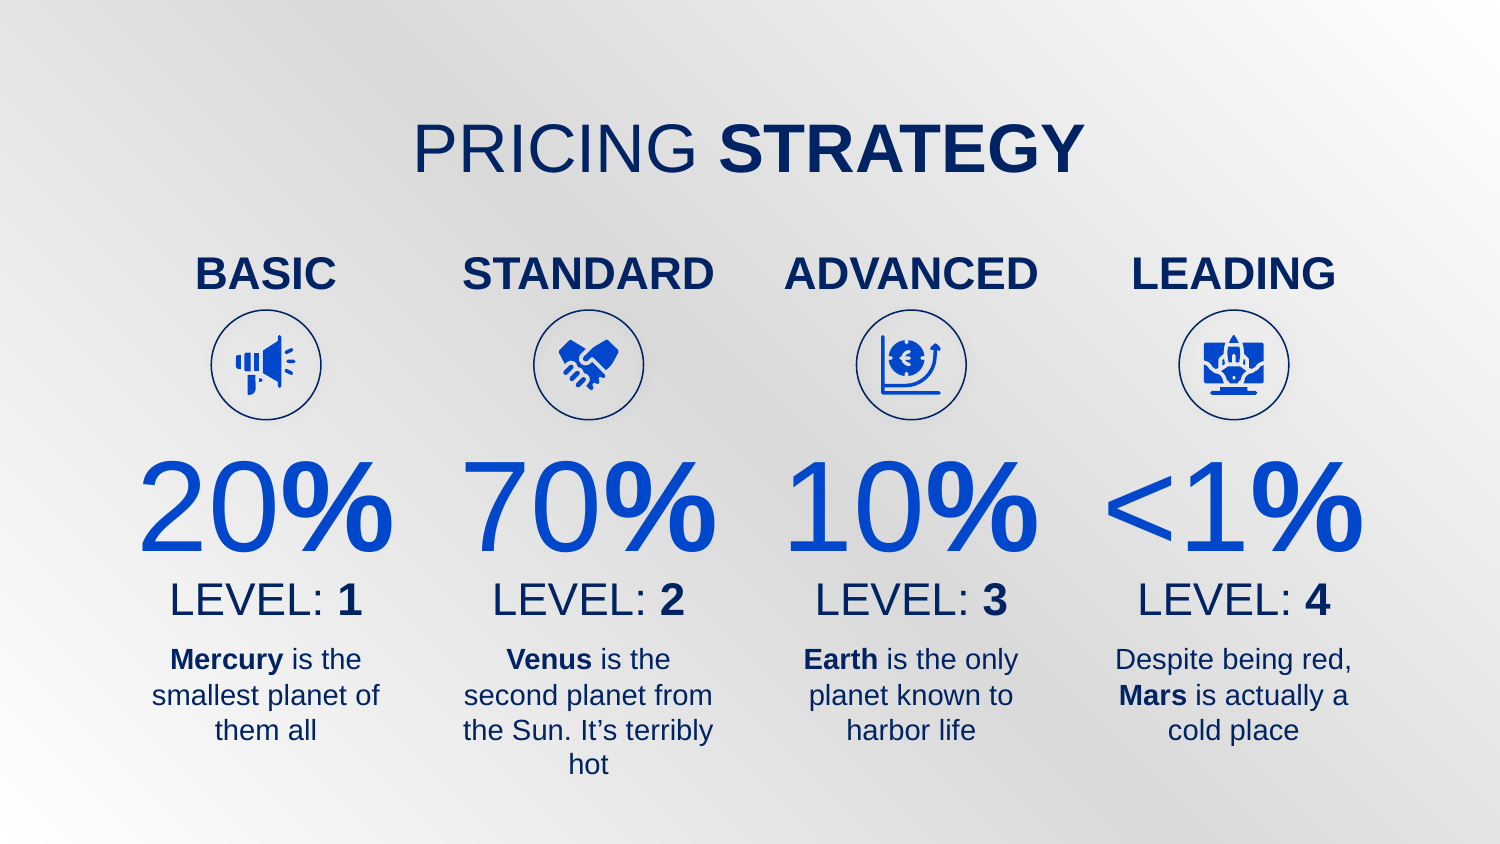

PRICING STRATEGY
BASIC
STANDARD
ADVANCED
LEADING

# 20%
70%
10%
<1%
LEVEL: 1
LEVEL: 2
LEVEL: 3
LEVEL: 4
Mercury is the smallest planet of them all
Venus is the second planet from the Sun. It’s terribly hot
Earth is the only planet known to harbor life
Despite being red, Mars is actually a cold place